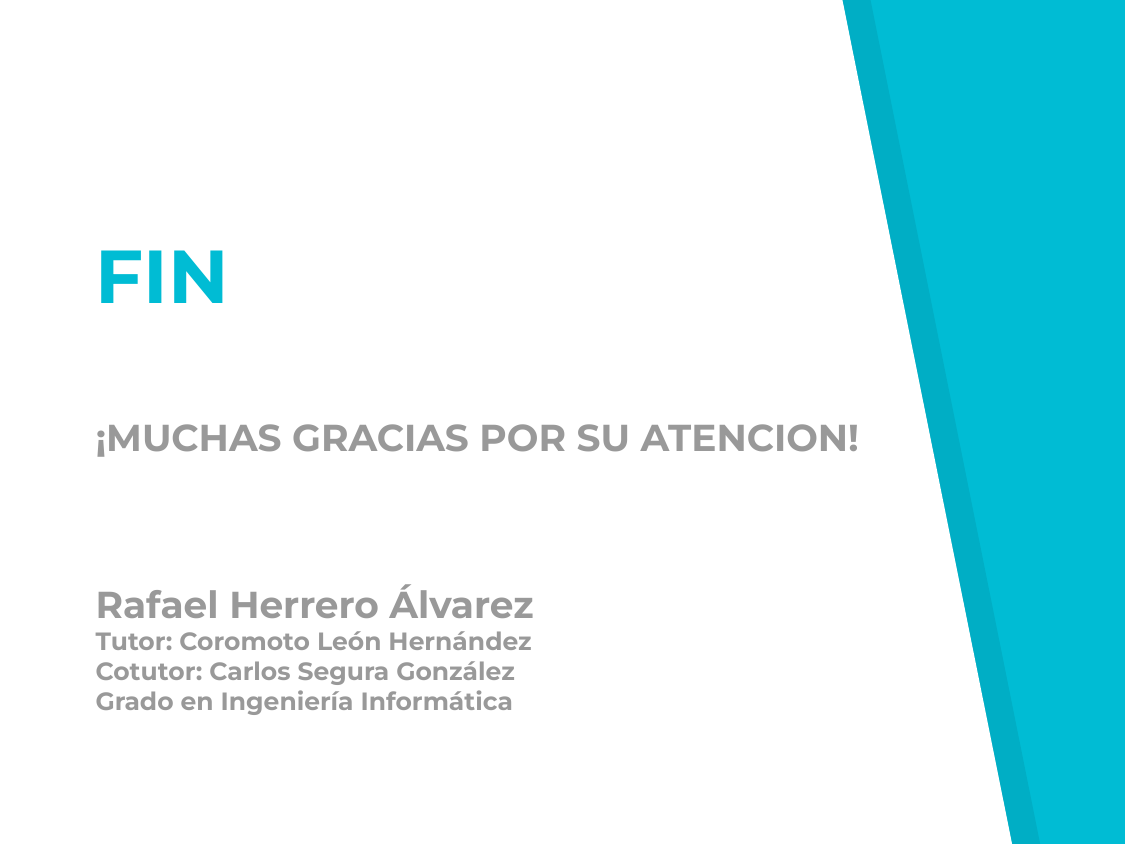

FIN
¡MUCHAS GRACIAS POR SU ATENCION!
Rafael Herrero Álvarez
Tutor: Coromoto León Hernández
Cotutor: Carlos Segura González
Grado en Ingeniería Informática